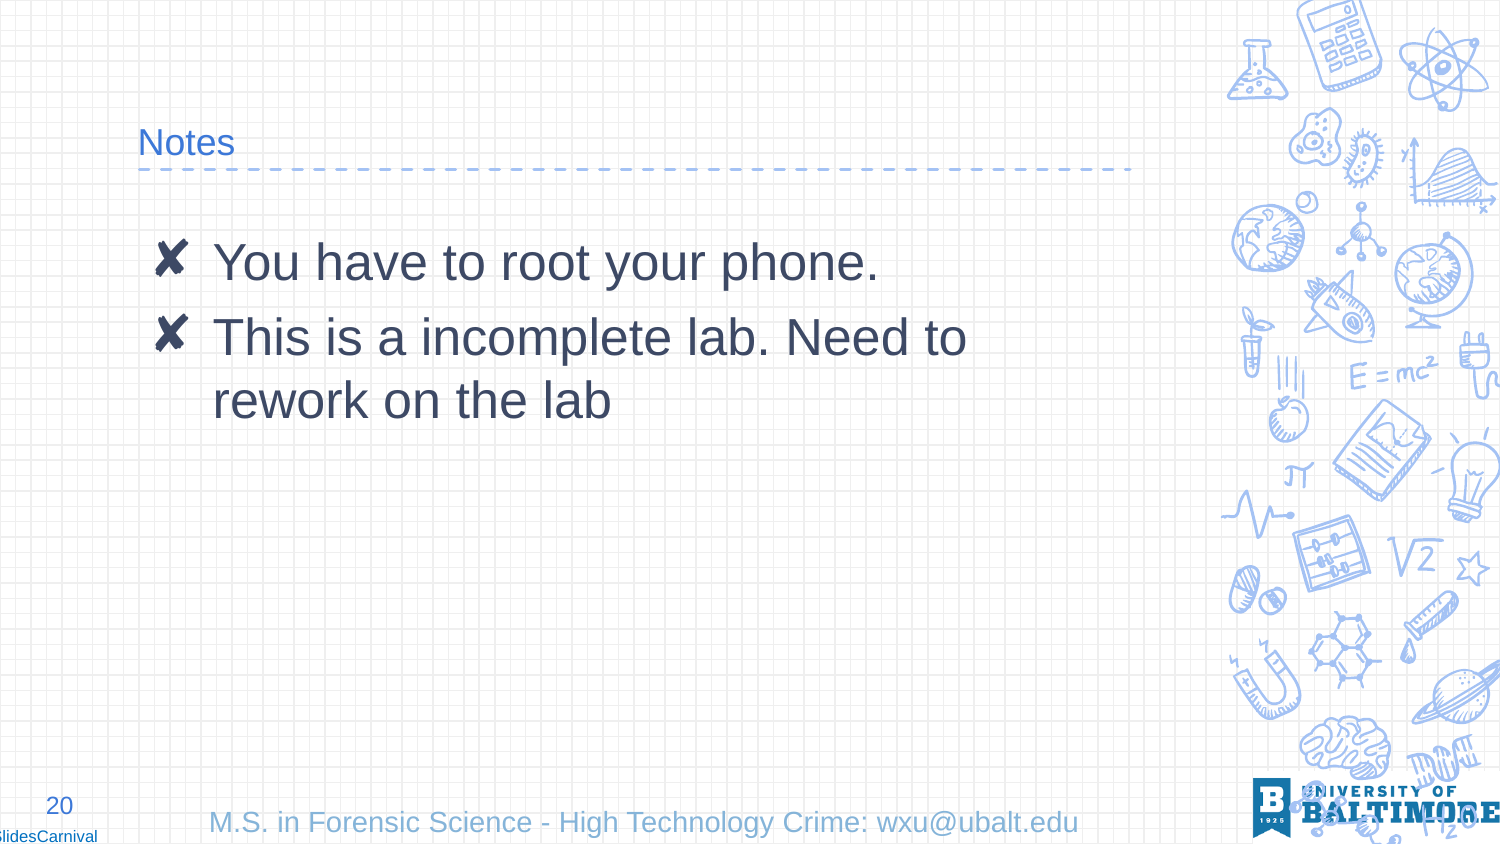

# Notes
You have to root your phone.
This is a incomplete lab. Need to rework on the lab
20